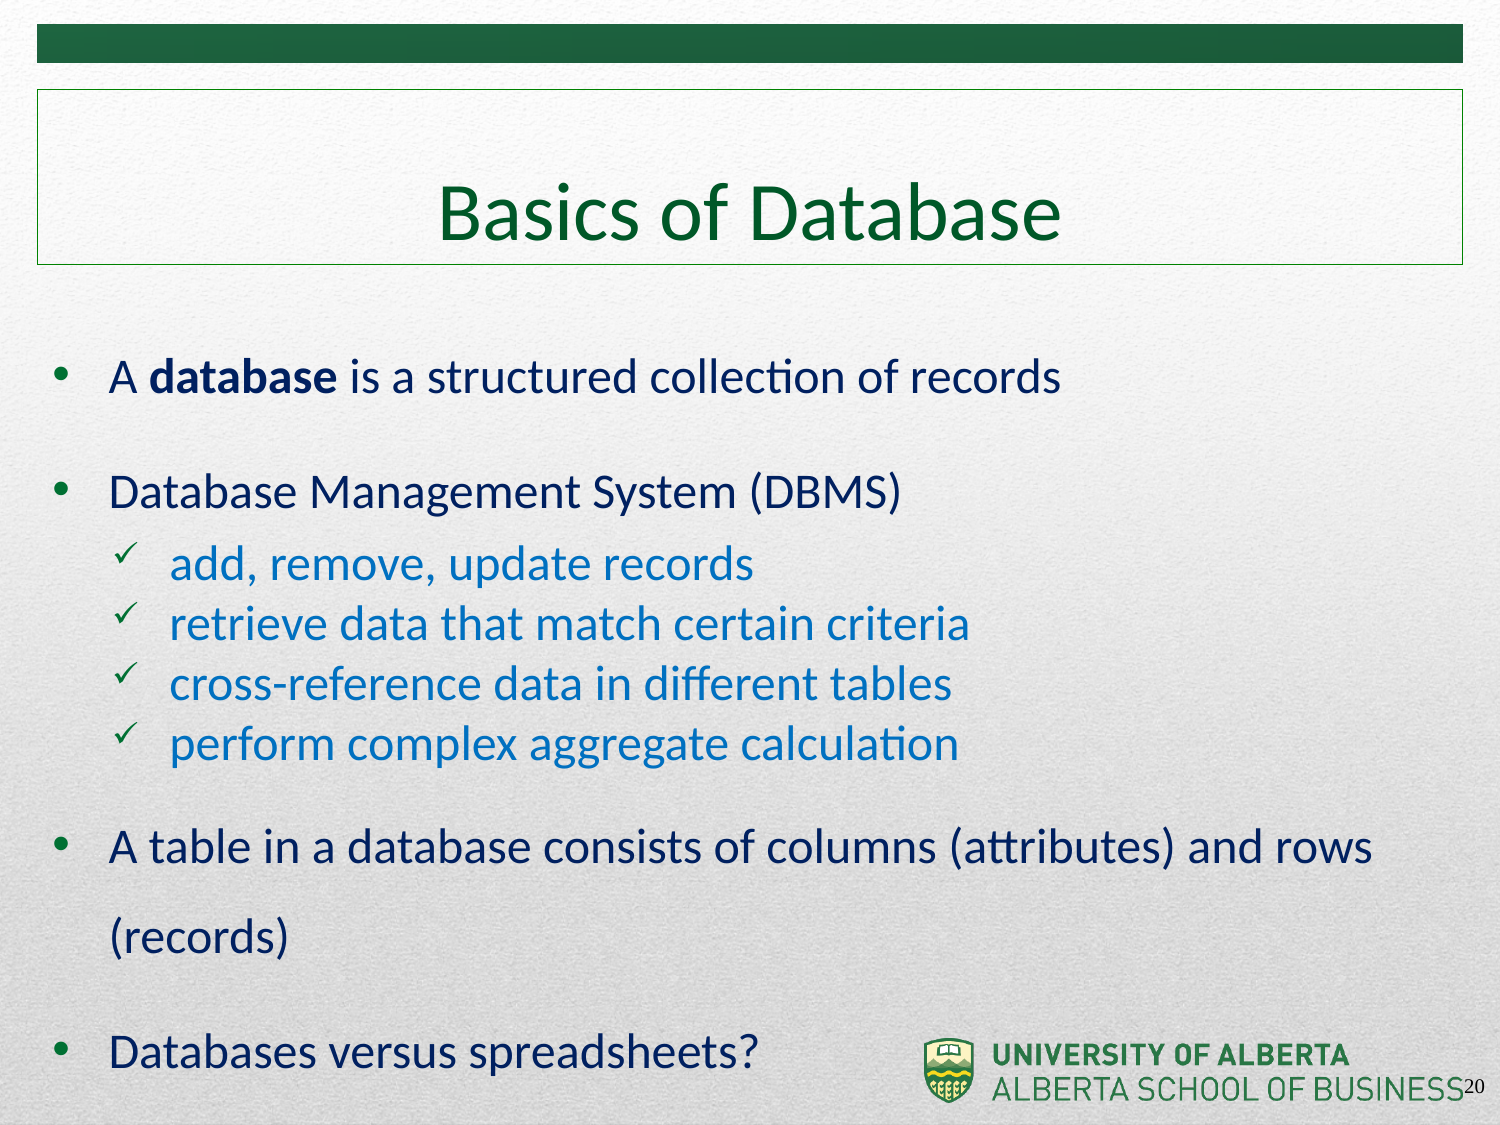

# Basics of Database
A database is a structured collection of records
Database Management System (DBMS)
add, remove, update records
retrieve data that match certain criteria
cross-reference data in different tables
perform complex aggregate calculation
A table in a database consists of columns (attributes) and rows (records)
Databases versus spreadsheets?

20